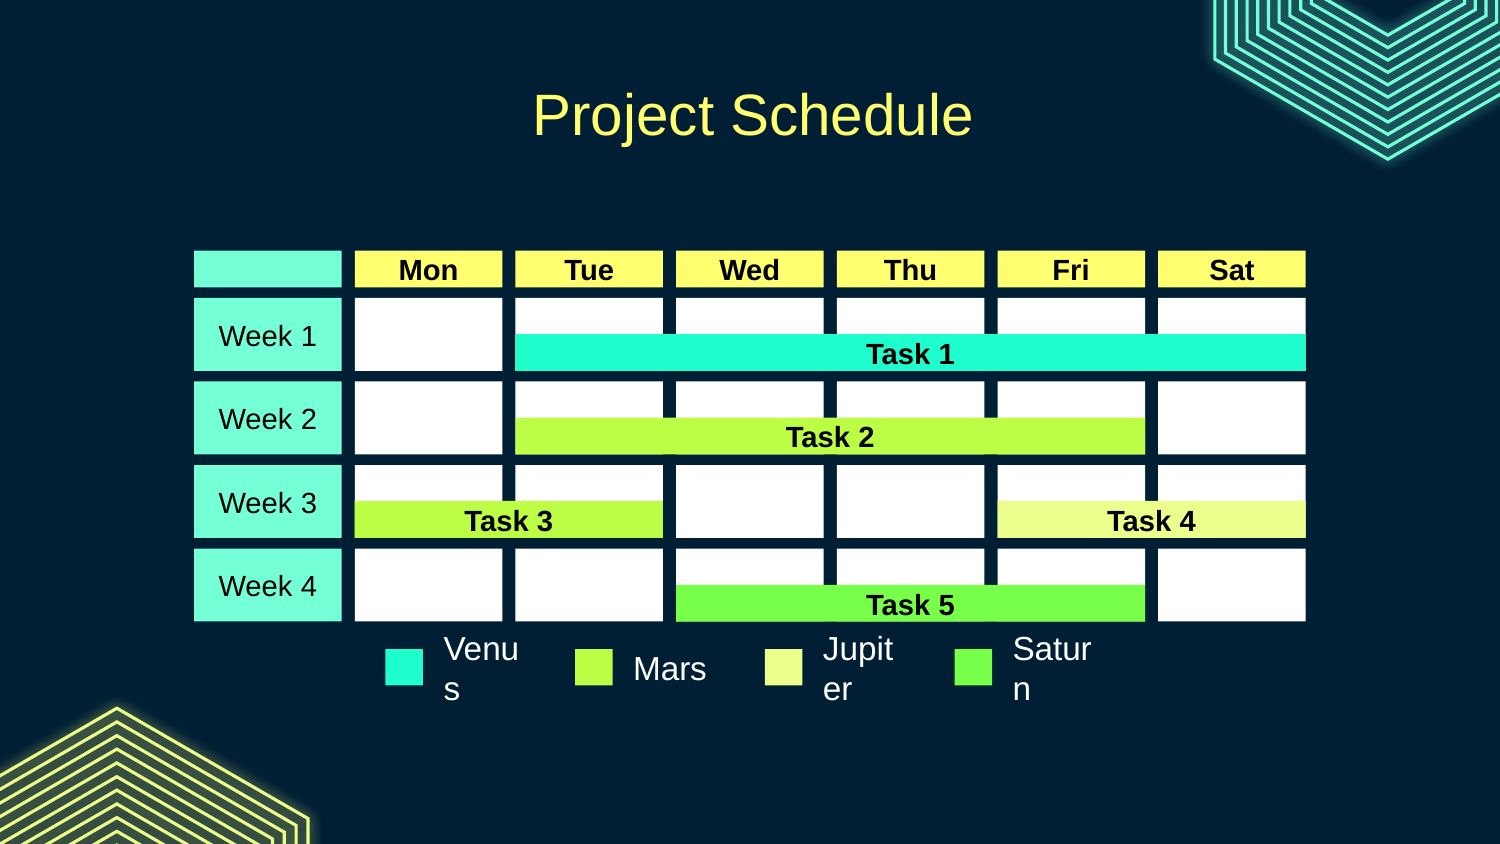

# Project Schedule

Mon
Tue
Wed
Thu
Fri
Sat
Week 1

Task 1
Week 2

Task 2
Week 3

Task 3
Task 4
Week 4

Task 5

Venus

Mars

Jupiter

Saturn